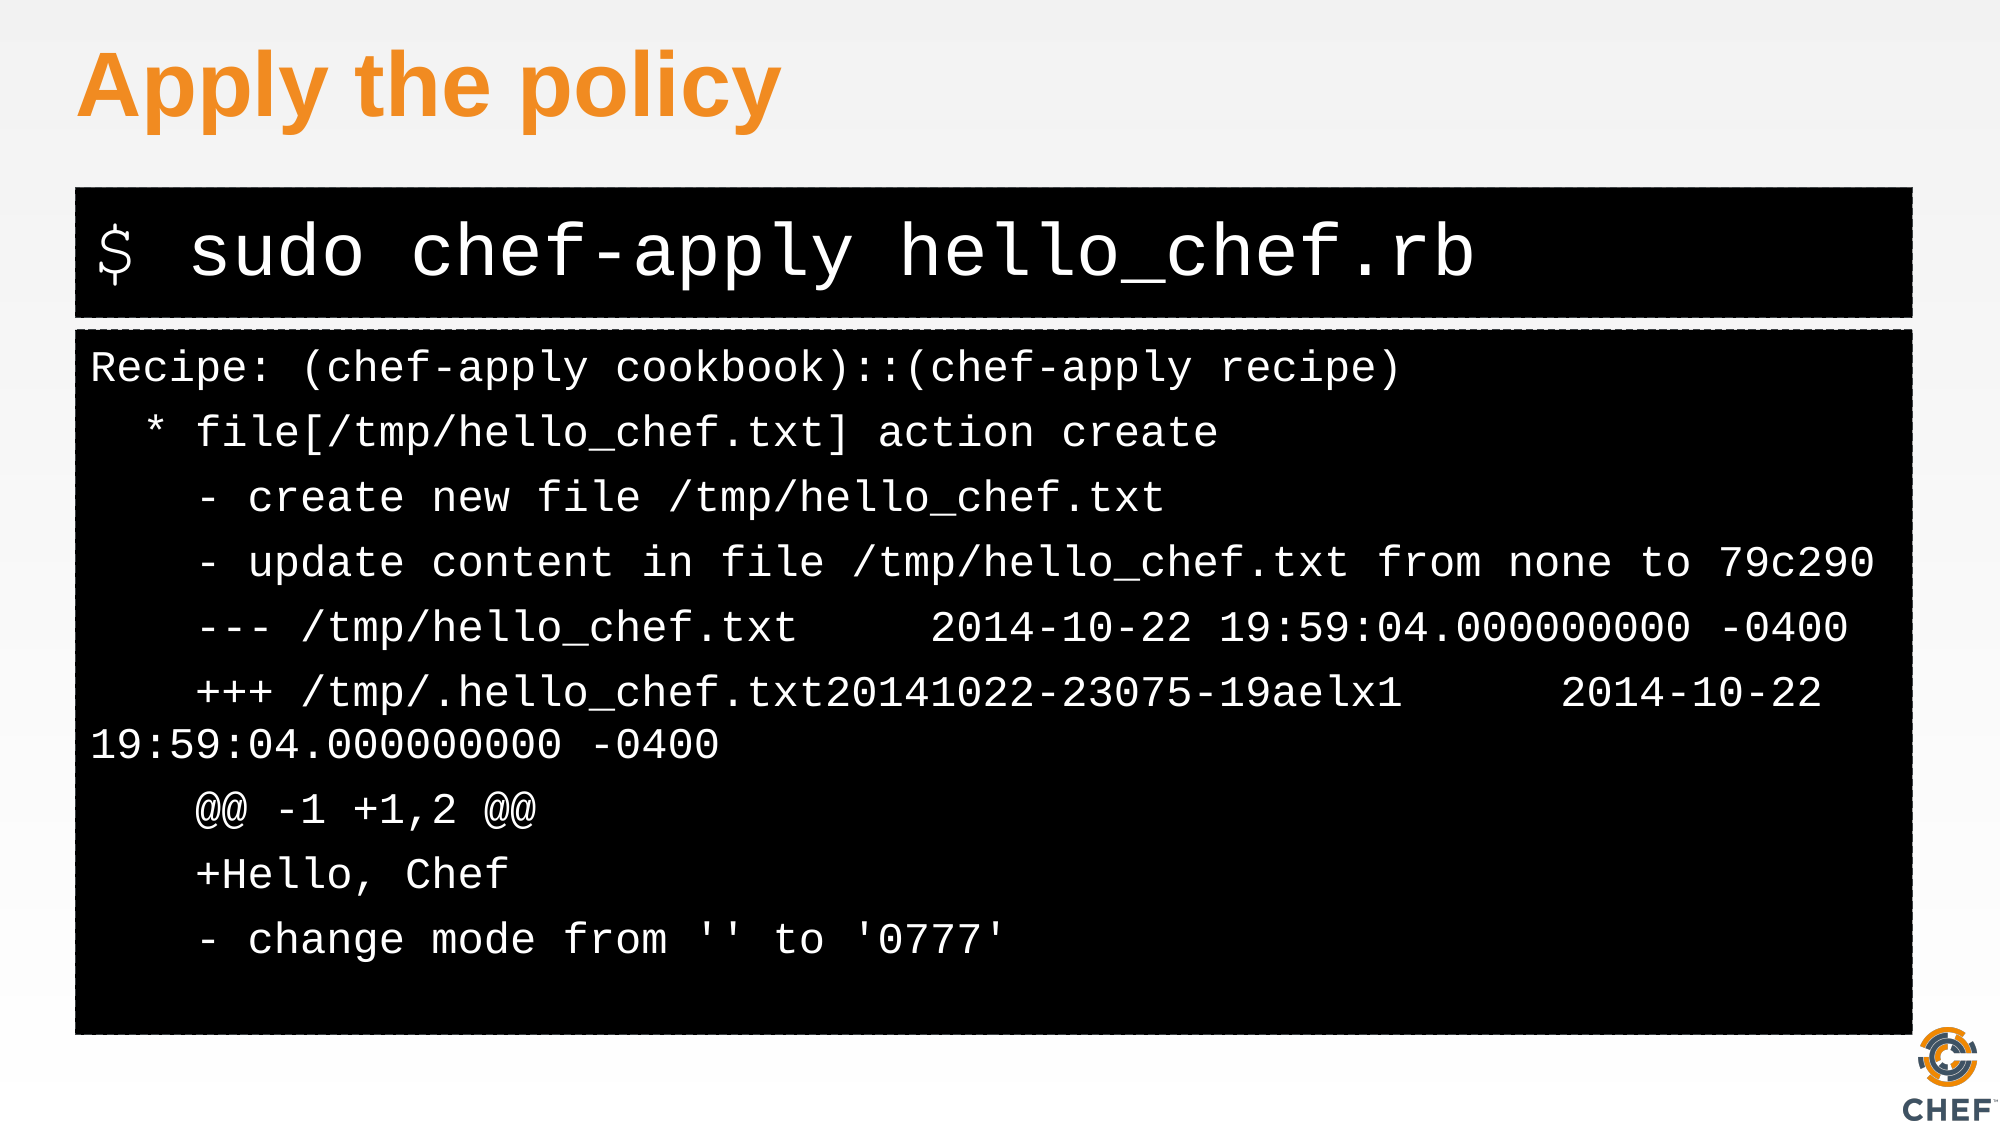

# Apply the policy
sudo chef-apply hello_chef.rb
Recipe: (chef-apply cookbook)::(chef-apply recipe)
  * file[/tmp/hello_chef.txt] action create
    - create new file /tmp/hello_chef.txt
    - update content in file /tmp/hello_chef.txt from none to 79c290
    --- /tmp/hello_chef.txt     2014-10-22 19:59:04.000000000 -0400
    +++ /tmp/.hello_chef.txt20141022-23075-19aelx1      2014-10-22 19:59:04.000000000 -0400
    @@ -1 +1,2 @@
    +Hello, Chef
    - change mode from '' to '0777'